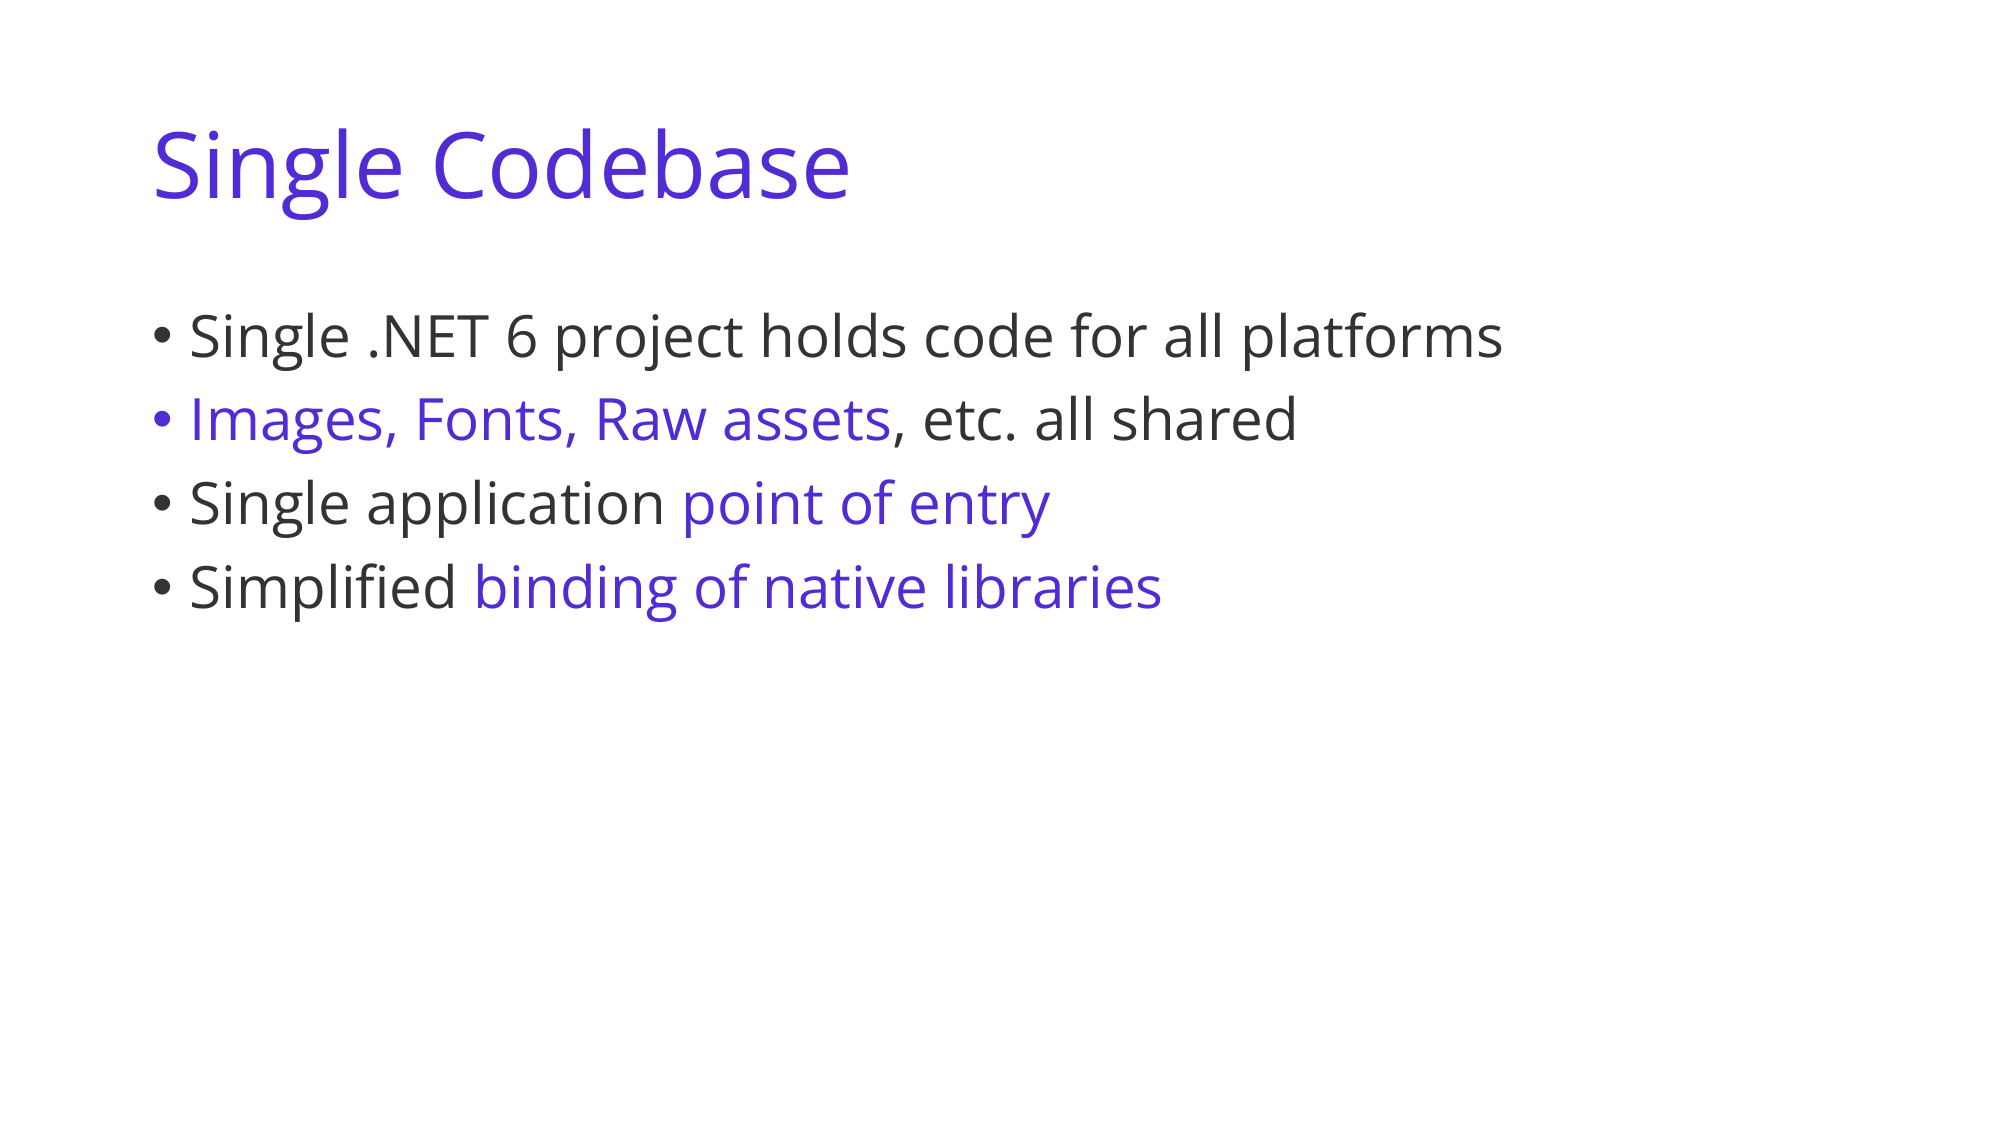

# Single Codebase
Single .NET 6 project holds code for all platforms
Images, Fonts, Raw assets, etc. all shared
Single application point of entry
Simplified binding of native libraries